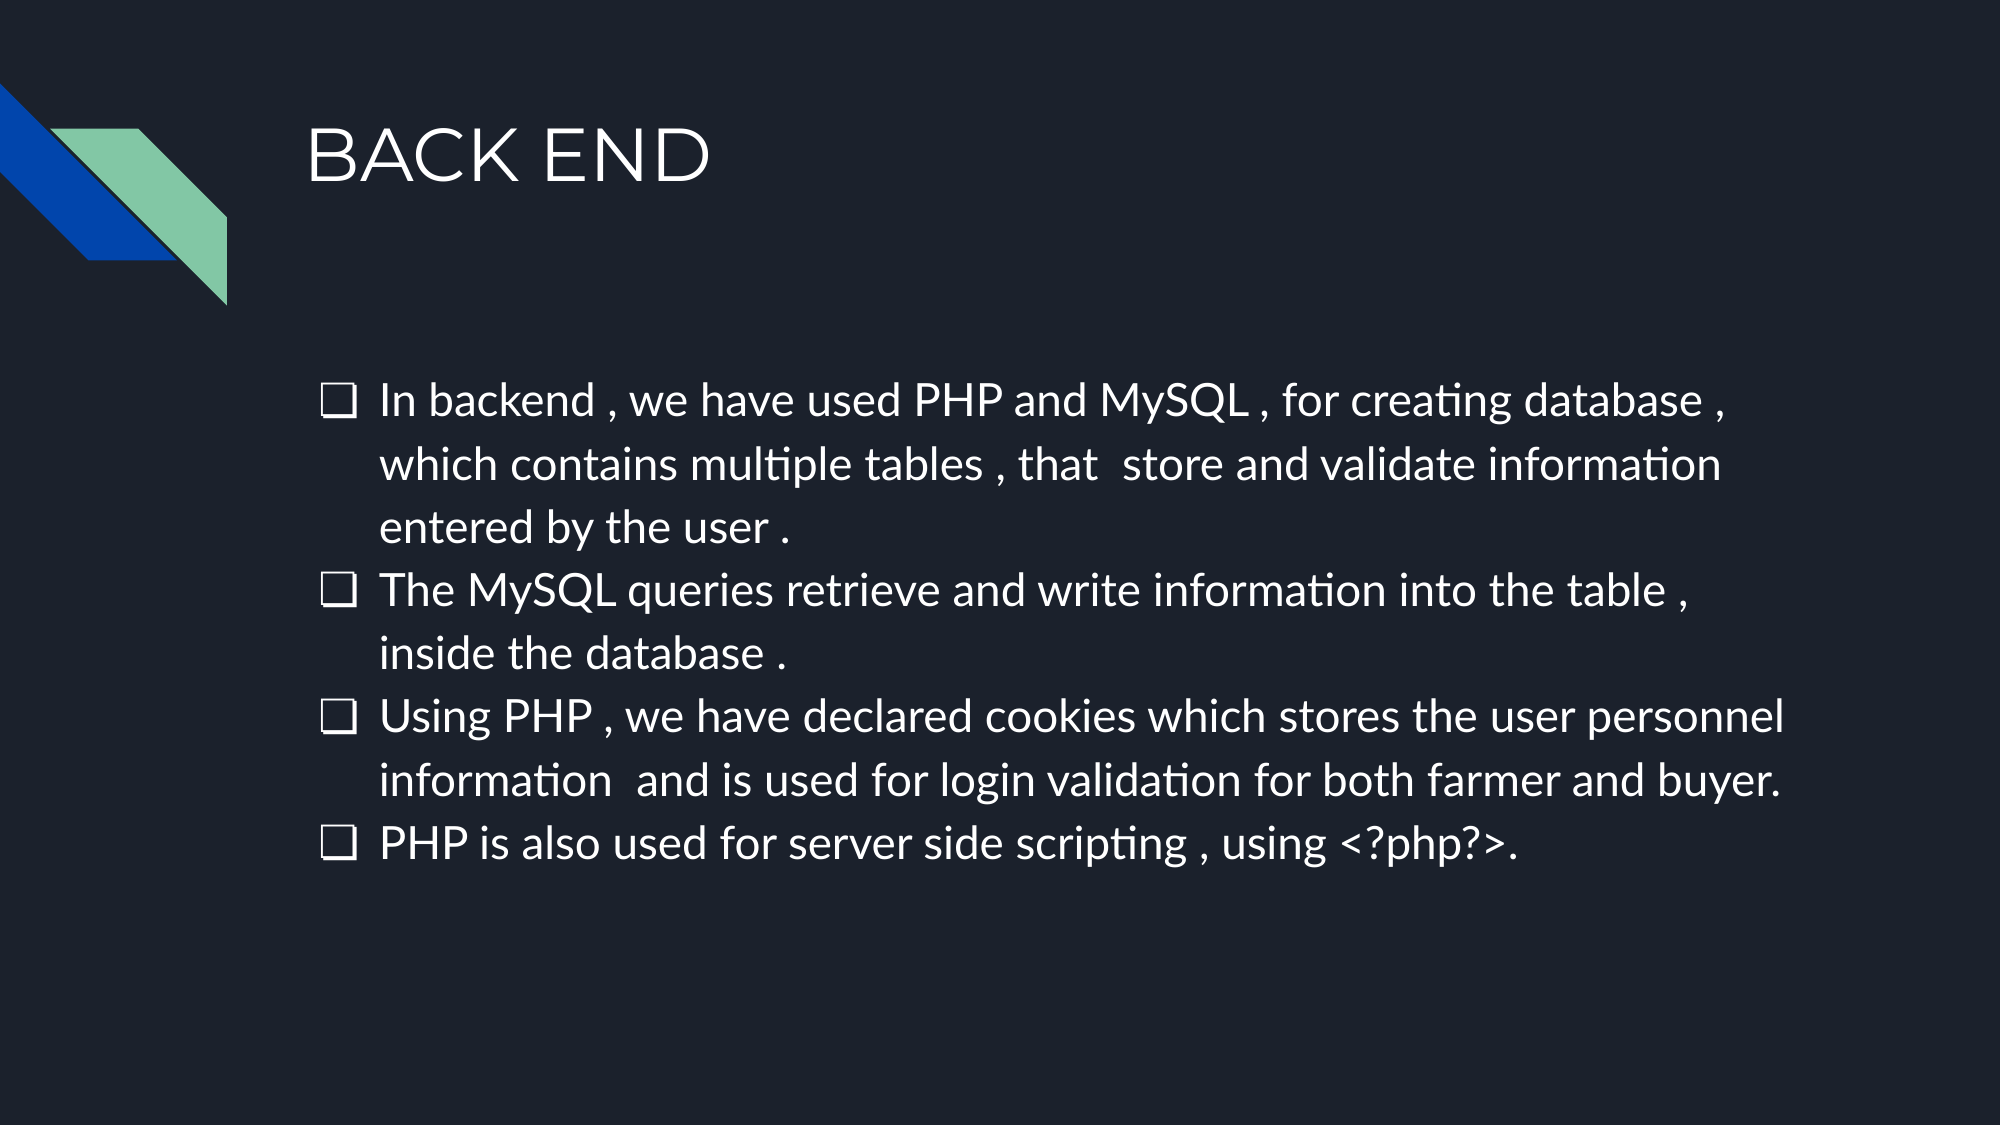

# BACK END
In backend , we have used PHP and MySQL , for creating database , which contains multiple tables , that  store and validate information entered by the user .
The MySQL queries retrieve and write information into the table , inside the database .
Using PHP , we have declared cookies which stores the user personnel information  and is used for login validation for both farmer and buyer.
PHP is also used for server side scripting , using <?php?>.